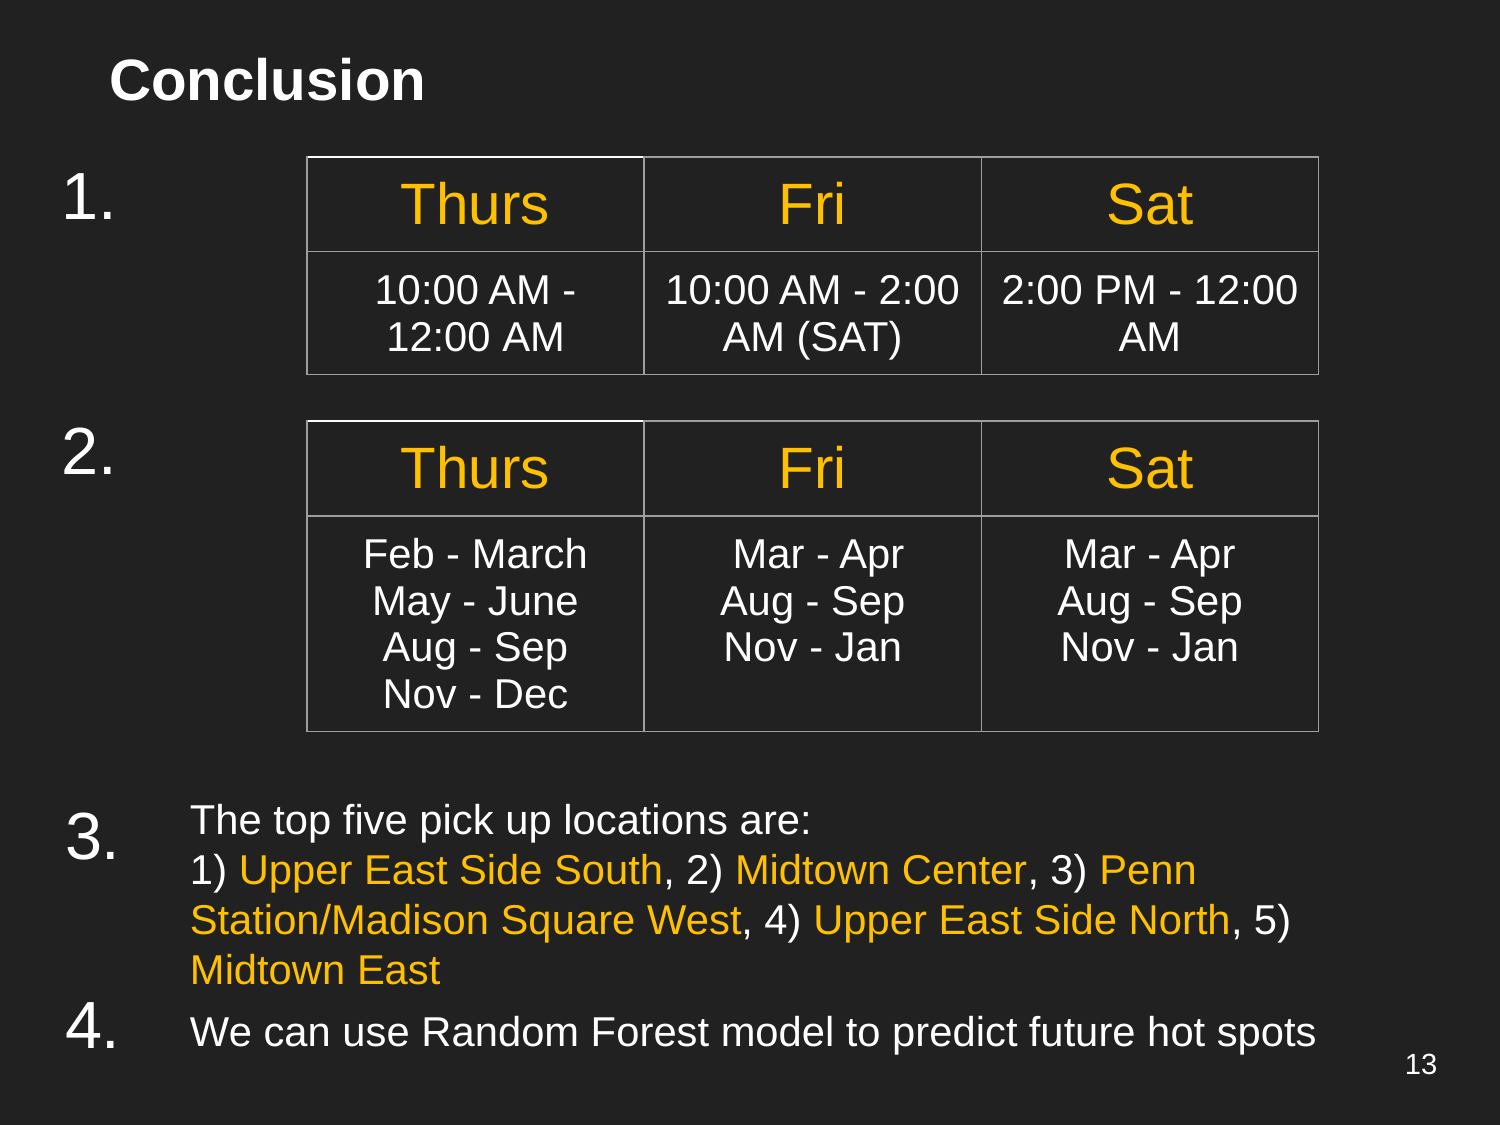

Conclusion
1.
| Thurs | Fri | Sat |
| --- | --- | --- |
| 10:00 AM - 12:00 AM | 10:00 AM - 2:00 AM (SAT) | 2:00 PM - 12:00 AM |
2.
| Thurs | Fri | Sat |
| --- | --- | --- |
| Feb - March May - June Aug - Sep Nov - Dec | Mar - Apr Aug - Sep Nov - Jan | Mar - Apr Aug - Sep Nov - Jan |
3.
The top five pick up locations are:
1) Upper East Side South, 2) Midtown Center, 3) Penn Station/Madison Square West, 4) Upper East Side North, 5) Midtown East
4.
We can use Random Forest model to predict future hot spots
13